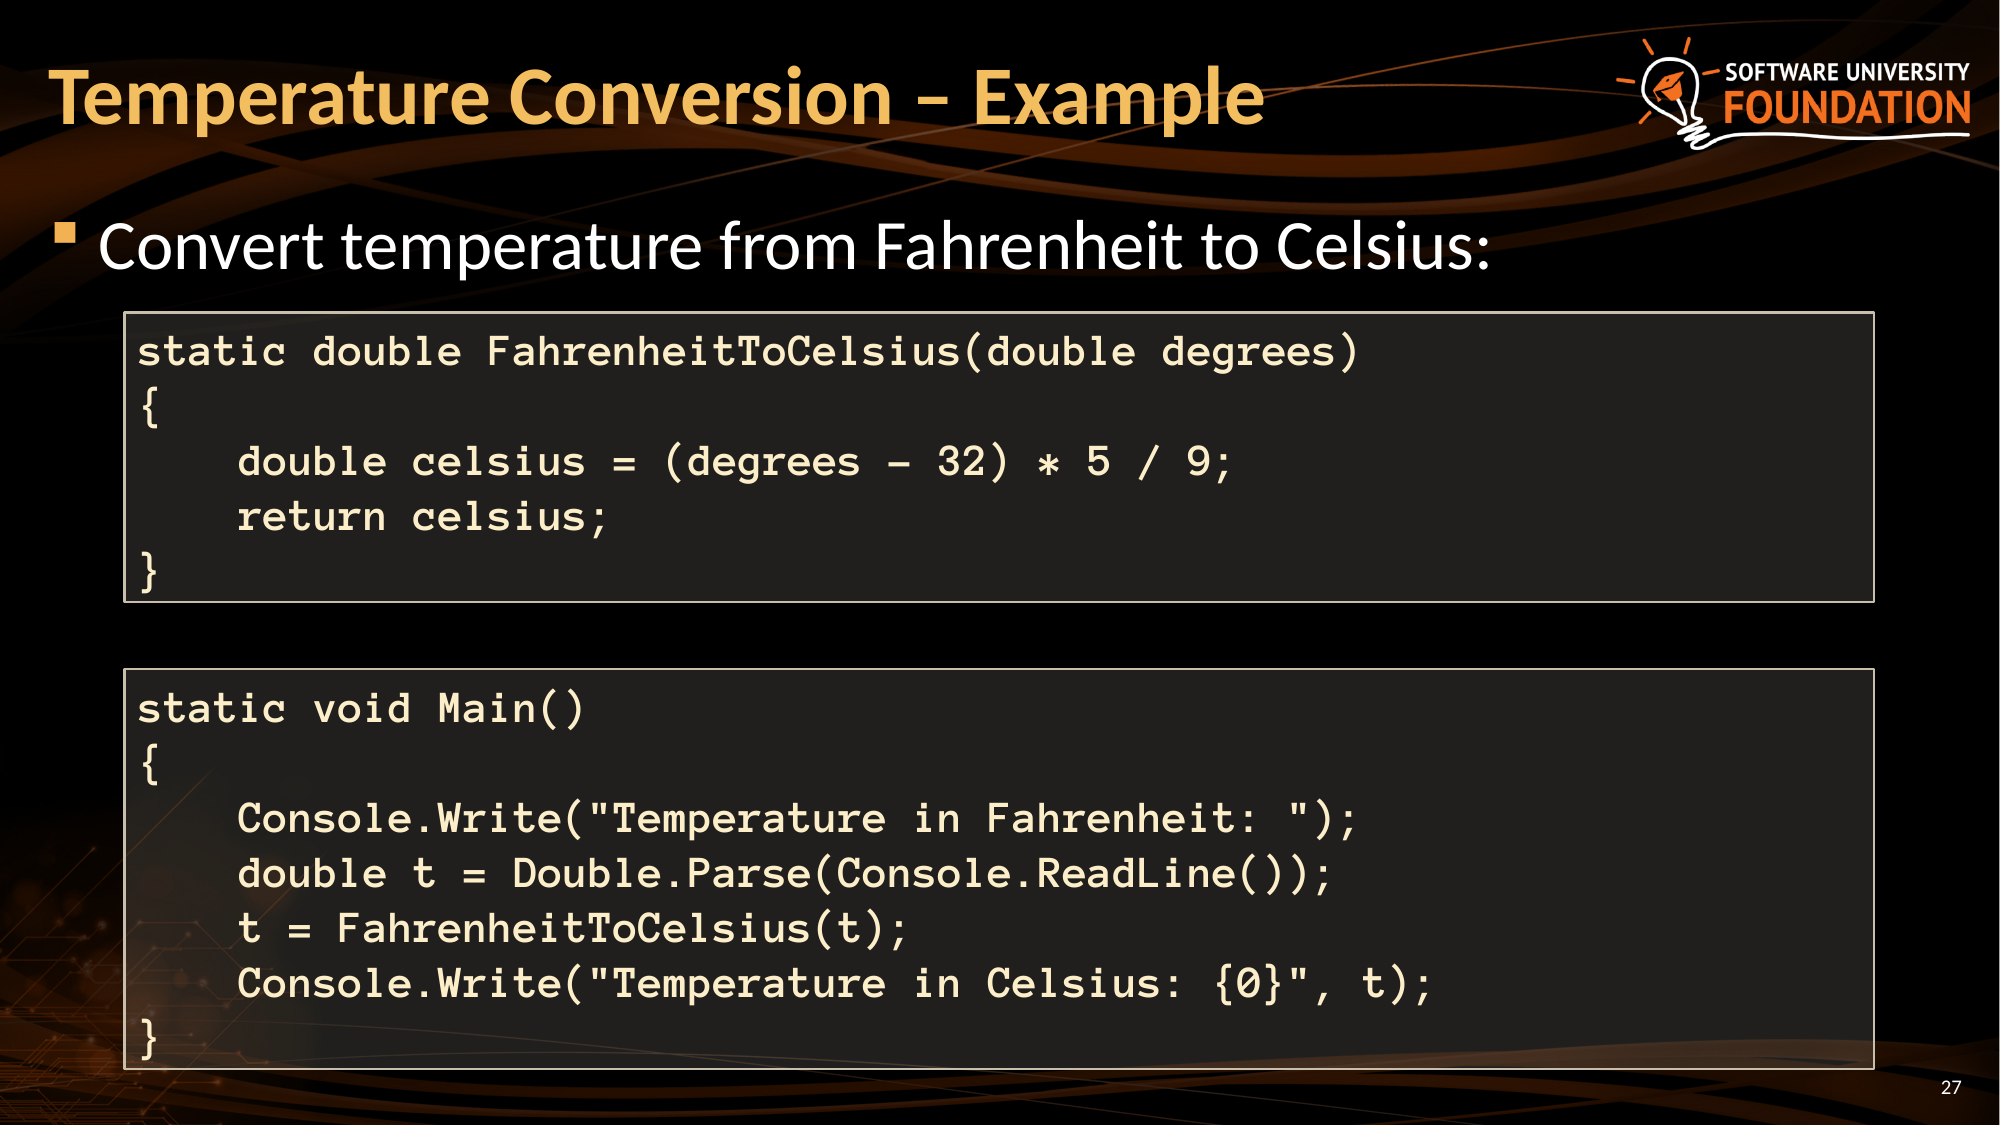

# Temperature Conversion – Example
Convert temperature from Fahrenheit to Celsius:
static double FahrenheitToCelsius(double degrees)
{
    double celsius = (degrees - 32) * 5 / 9;
    return celsius;
}
static void Main()
{
    Console.Write("Temperature in Fahrenheit: ");
    double t = Double.Parse(Console.ReadLine());
    t = FahrenheitToCelsius(t);
    Console.Write("Temperature in Celsius: {0}", t);
}
27